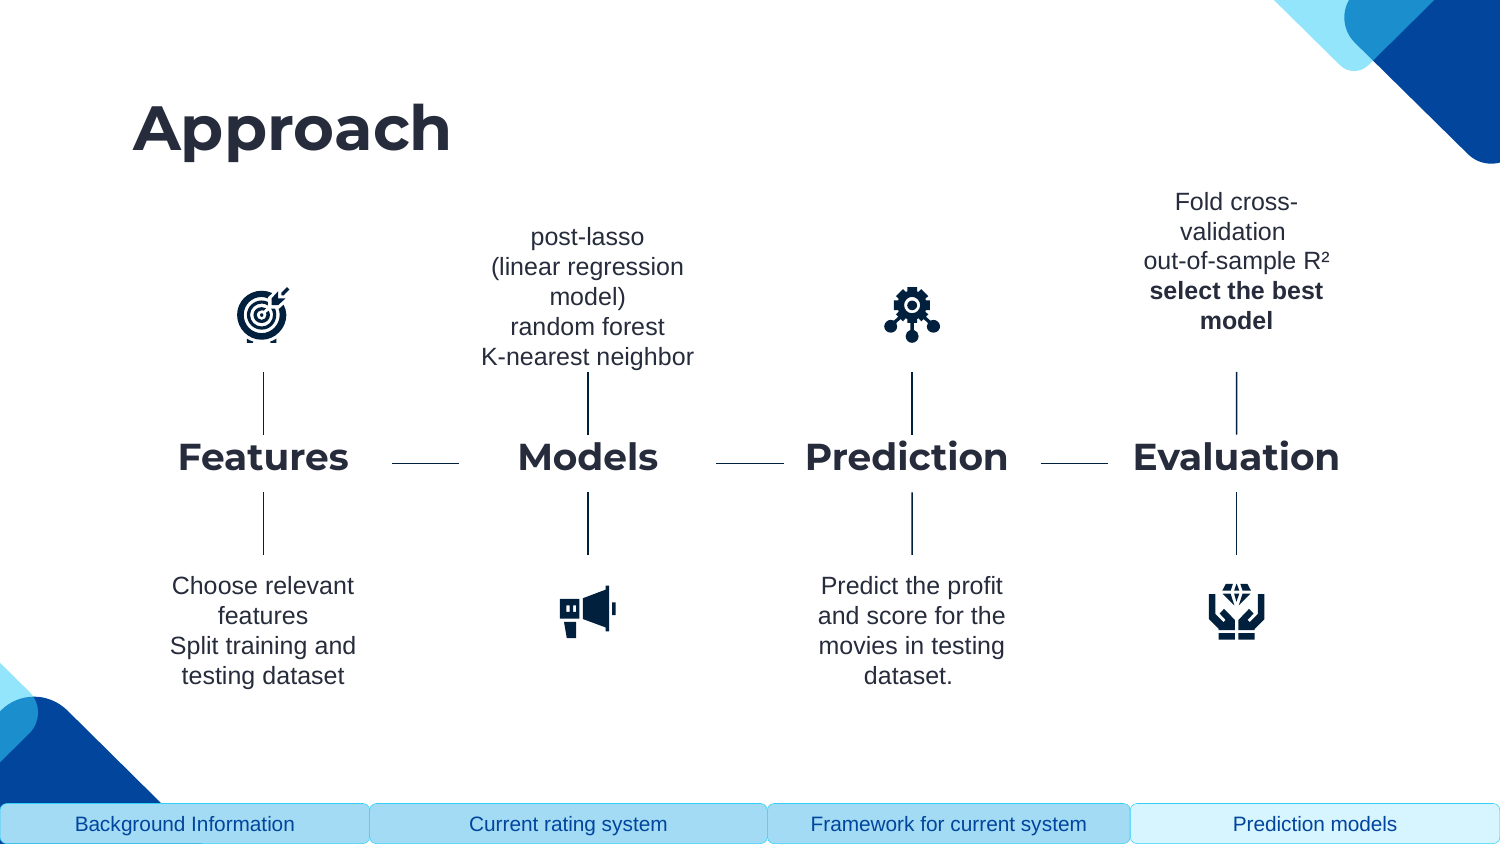

# Approach
Fold cross-validation
out-of-sample R²
select the best model
post-lasso
(linear regression model)
random forest
K-nearest neighbor

Features
Models
Prediction
Evaluation
Choose relevant features
Split training and testing dataset
Predict the profit and score for the movies in testing dataset.

Framework for current system
Background Information
Current rating system
Prediction models